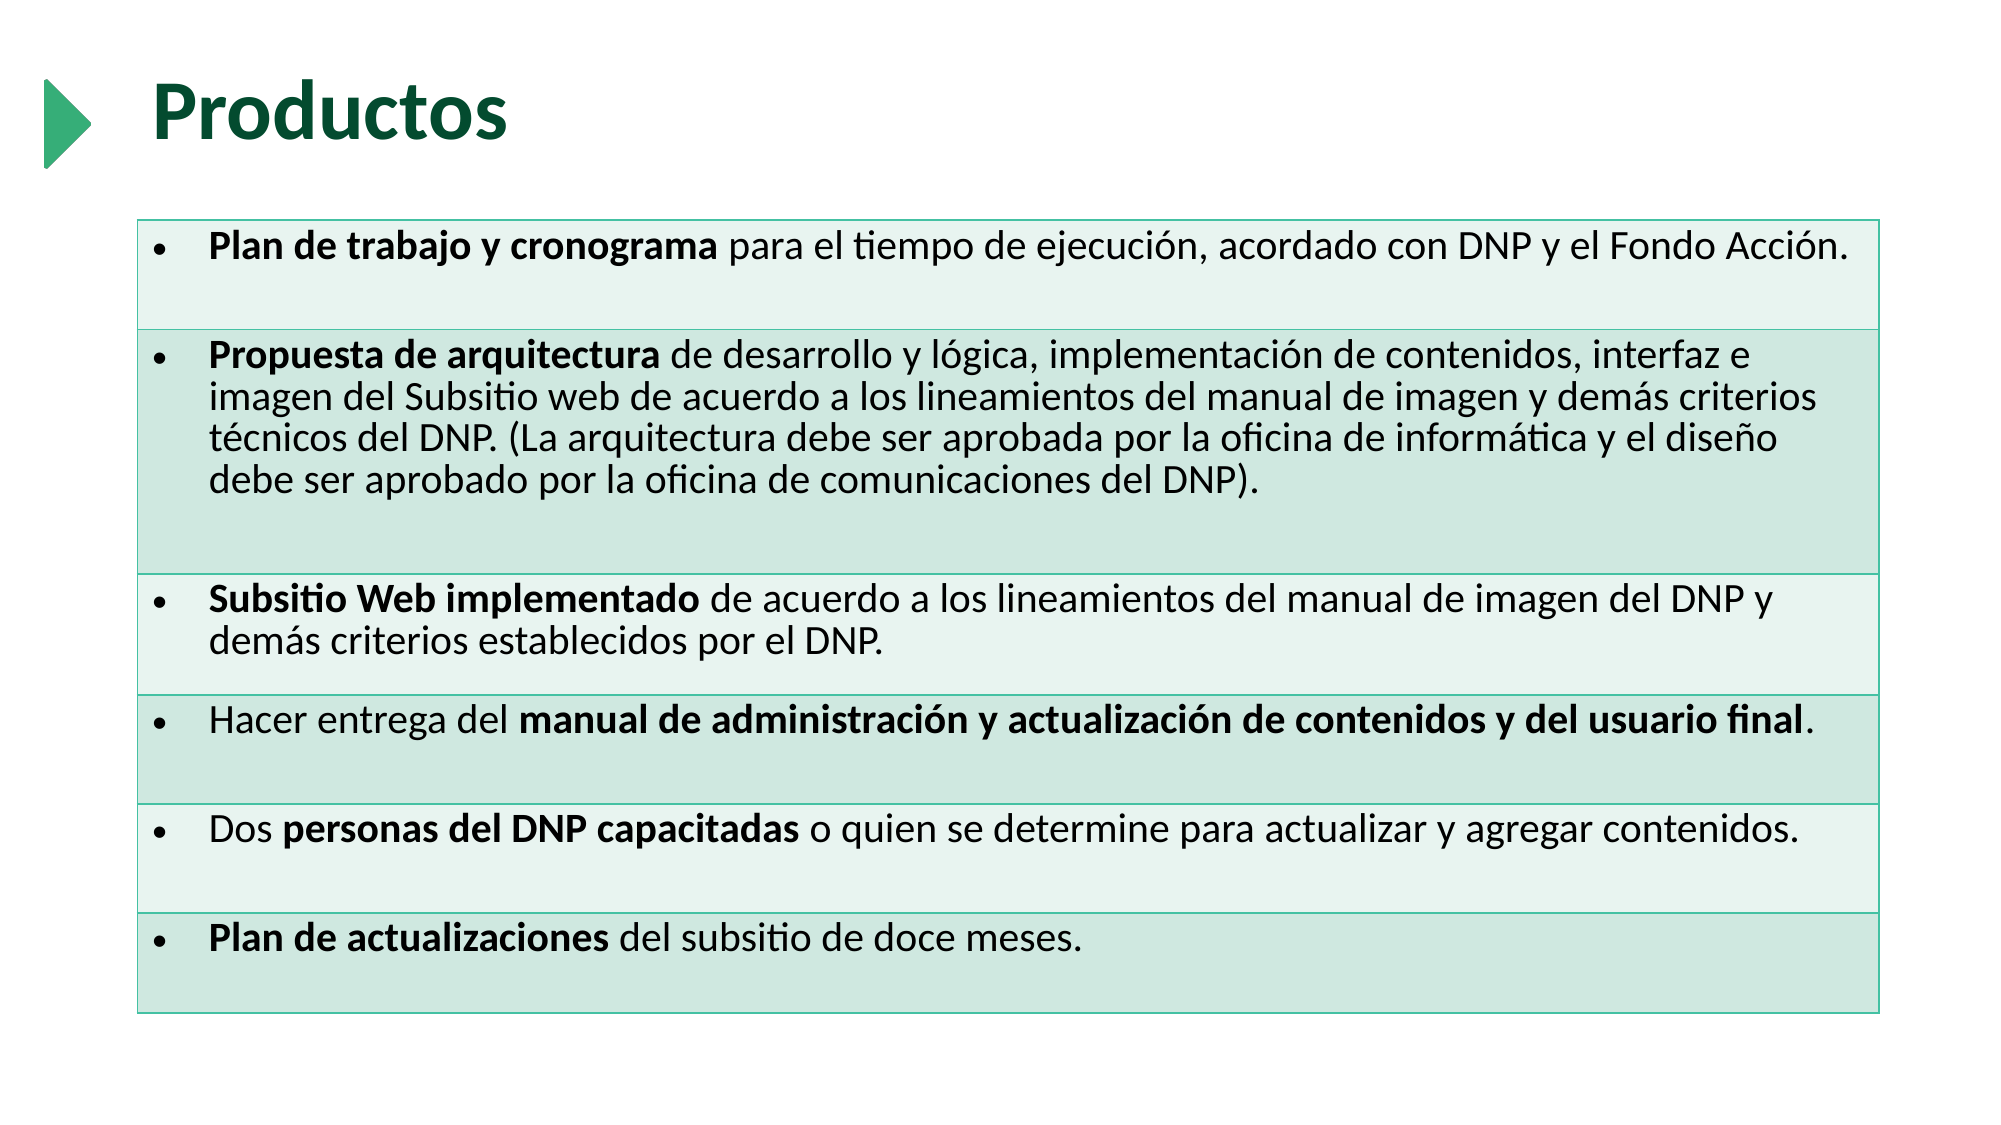

# Productos
| Plan de trabajo y cronograma para el tiempo de ejecución, acordado con DNP y el Fondo Acción. |
| --- |
| Propuesta de arquitectura de desarrollo y lógica, implementación de contenidos, interfaz e imagen del Subsitio web de acuerdo a los lineamientos del manual de imagen y demás criterios técnicos del DNP. (La arquitectura debe ser aprobada por la oficina de informática y el diseño debe ser aprobado por la oficina de comunicaciones del DNP). |
| Subsitio Web implementado de acuerdo a los lineamientos del manual de imagen del DNP y demás criterios establecidos por el DNP. |
| Hacer entrega del manual de administración y actualización de contenidos y del usuario final. |
| Dos personas del DNP capacitadas o quien se determine para actualizar y agregar contenidos. |
| Plan de actualizaciones del subsitio de doce meses. |